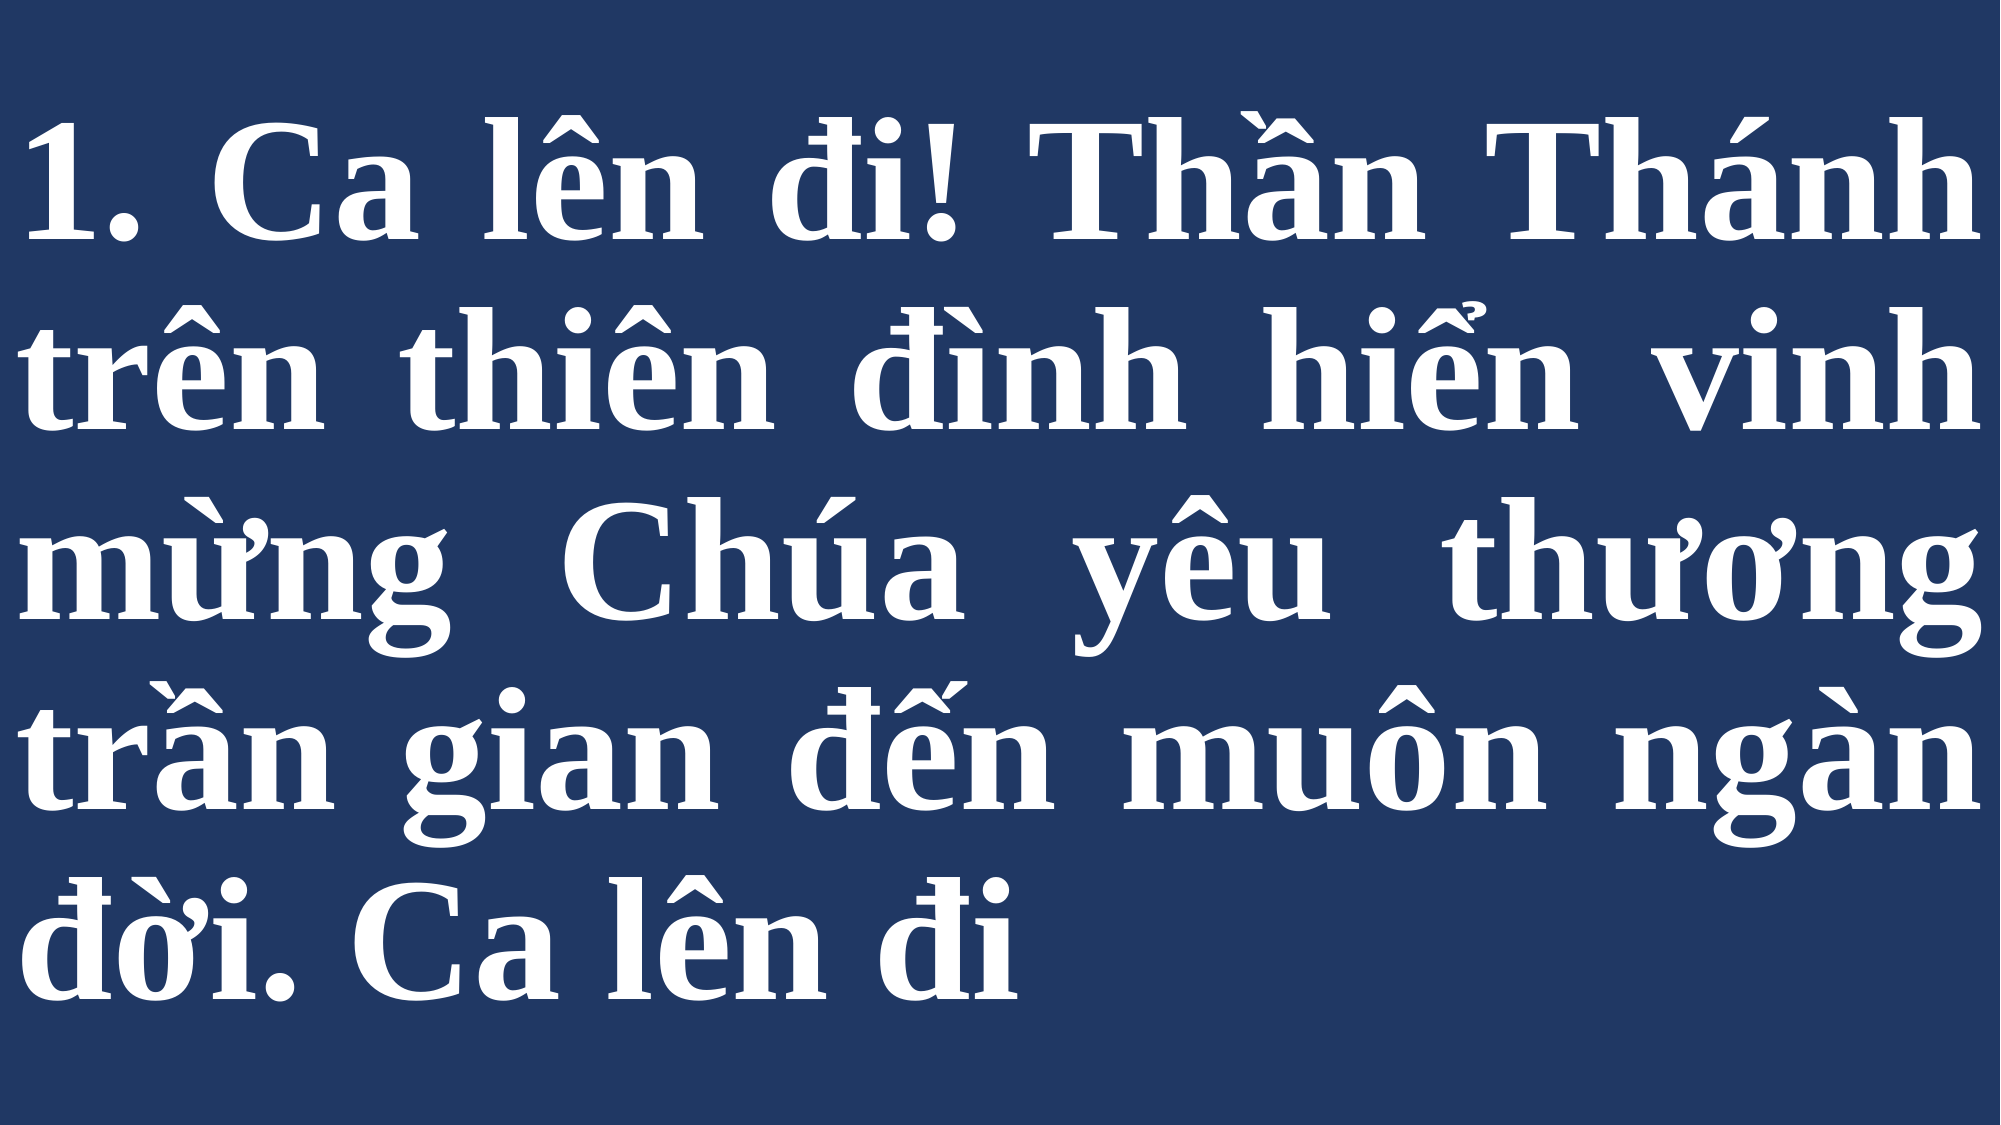

# 1. Ca lên đi! Thần Thánh trên thiên đình hiển vinh mừng Chúa yêu thương trần gian đến muôn ngàn đời. Ca lên đi